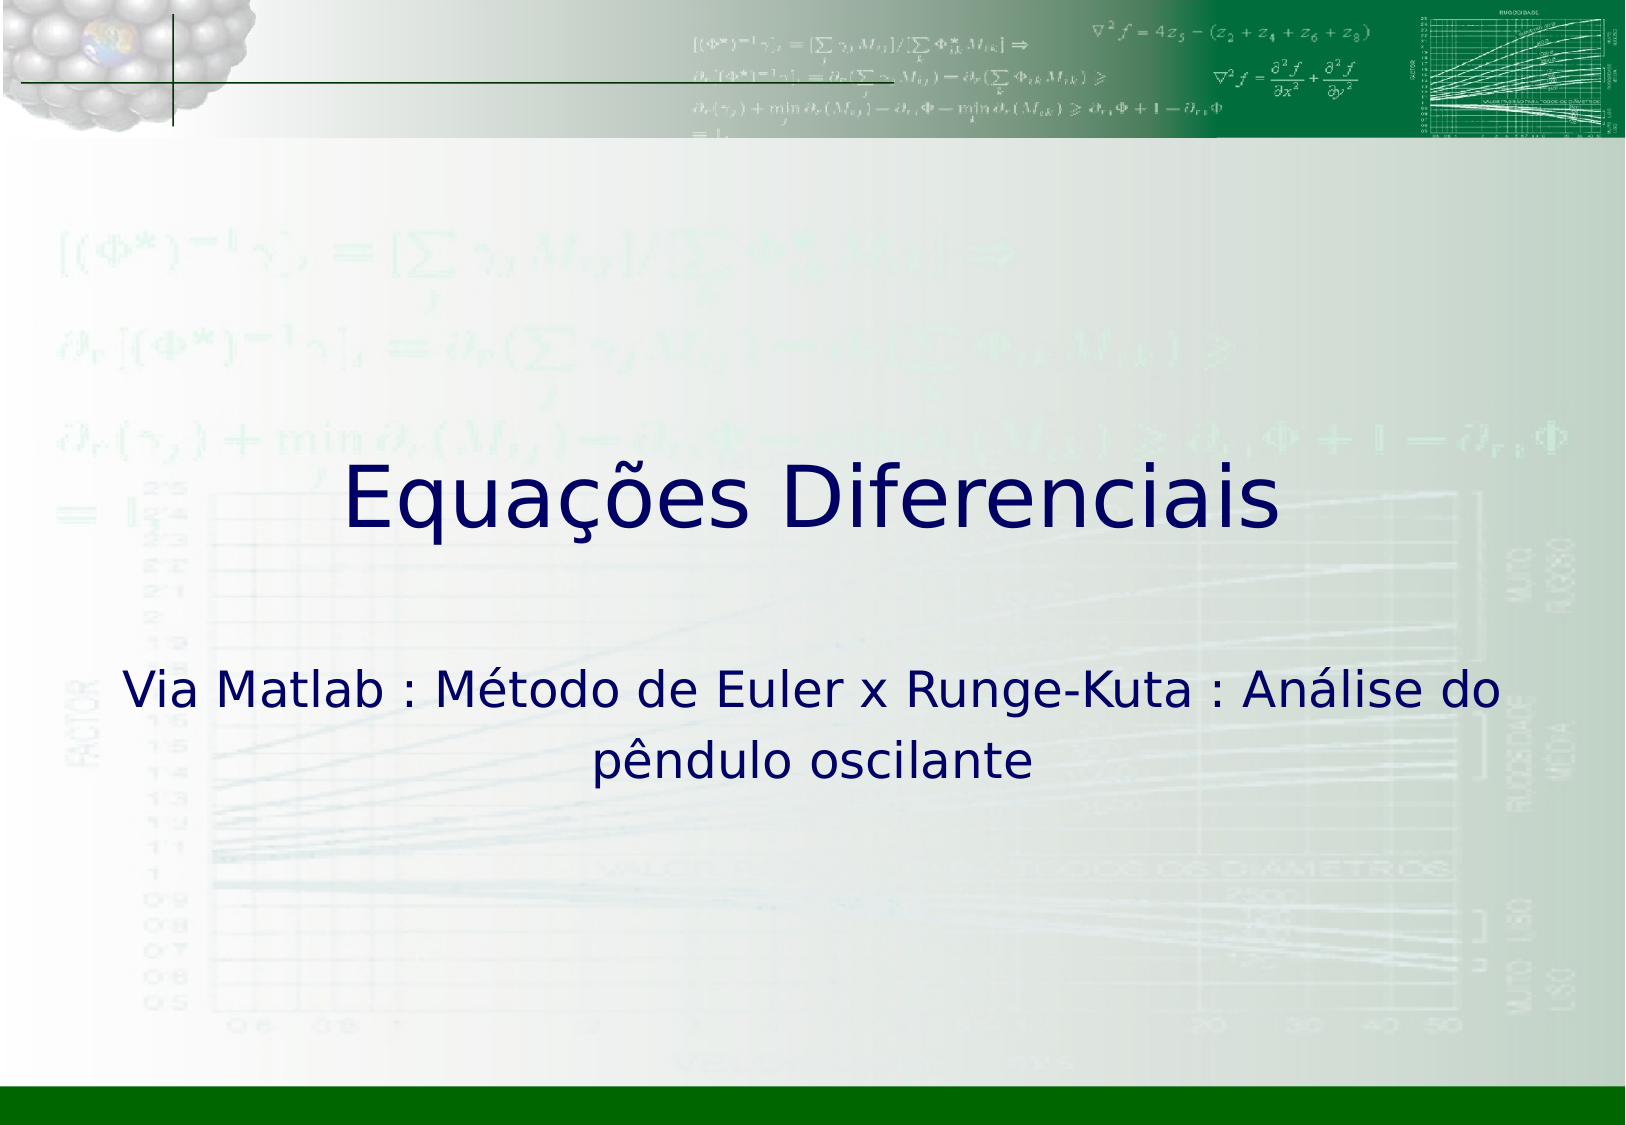

# Equações Diferenciais
Via Matlab : Método de Euler x Runge-Kuta : Análise do pêndulo oscilante